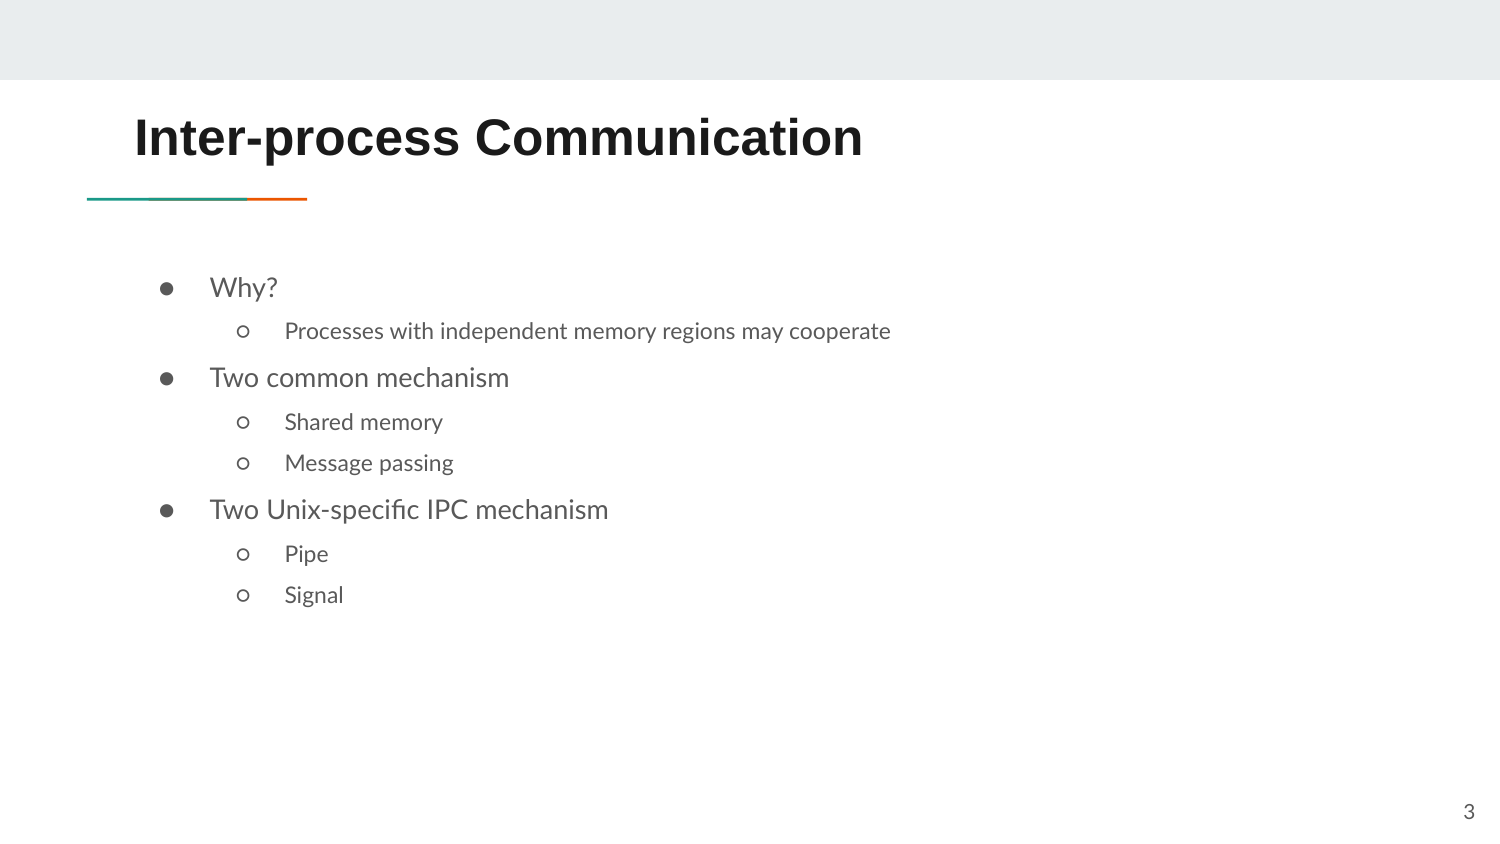

# Inter-process Communication
Why?
Processes with independent memory regions may cooperate
Two common mechanism
Shared memory
Message passing
Two Unix-specific IPC mechanism
Pipe
Signal
3